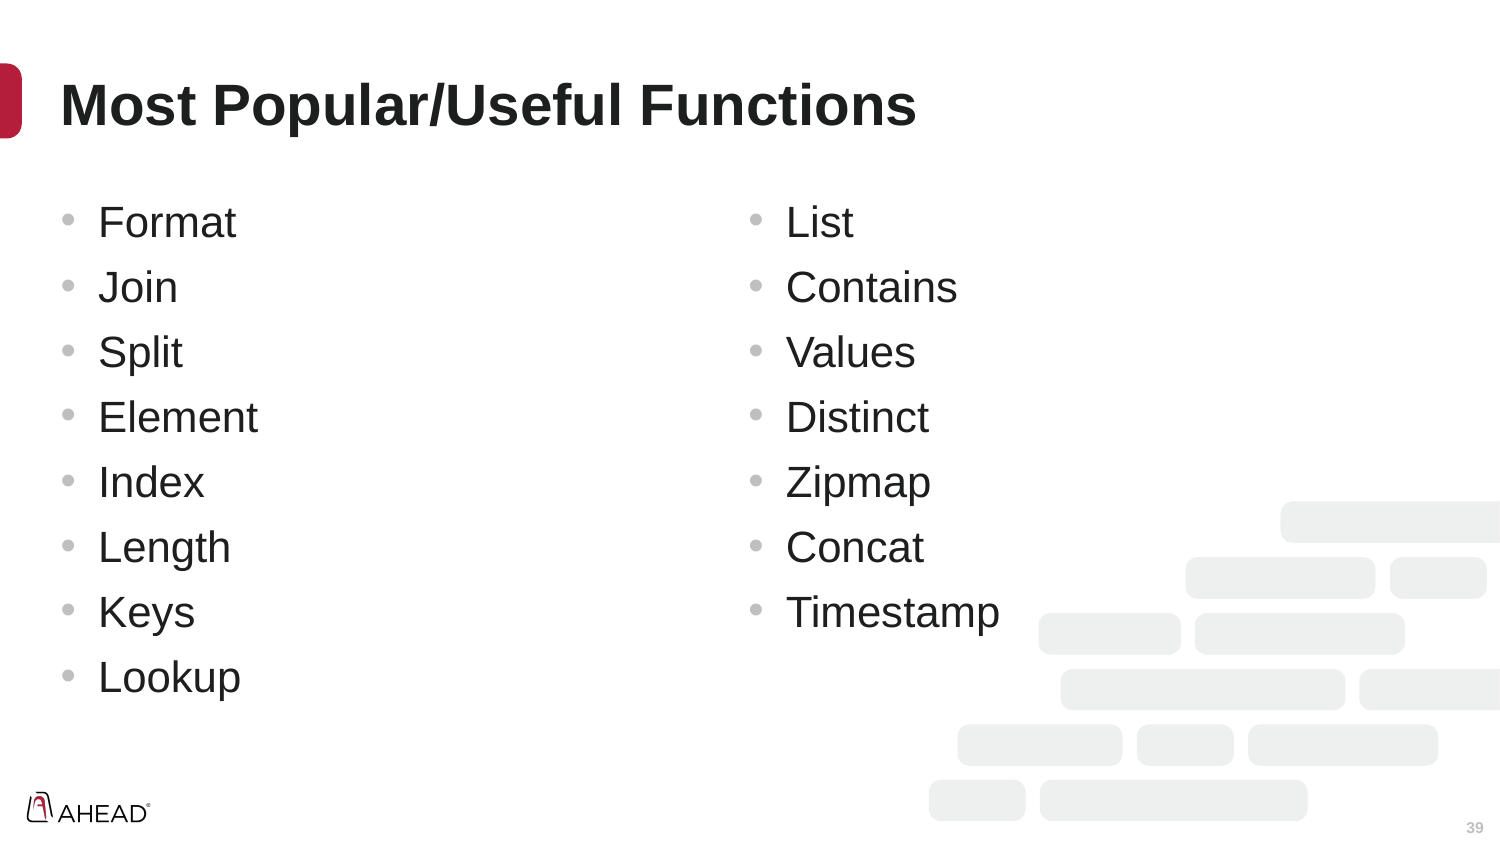

# Most Popular/Useful Functions
Format
Join
Split
Element
Index
Length
Keys
Lookup
List
Contains
Values
Distinct
Zipmap
Concat
Timestamp